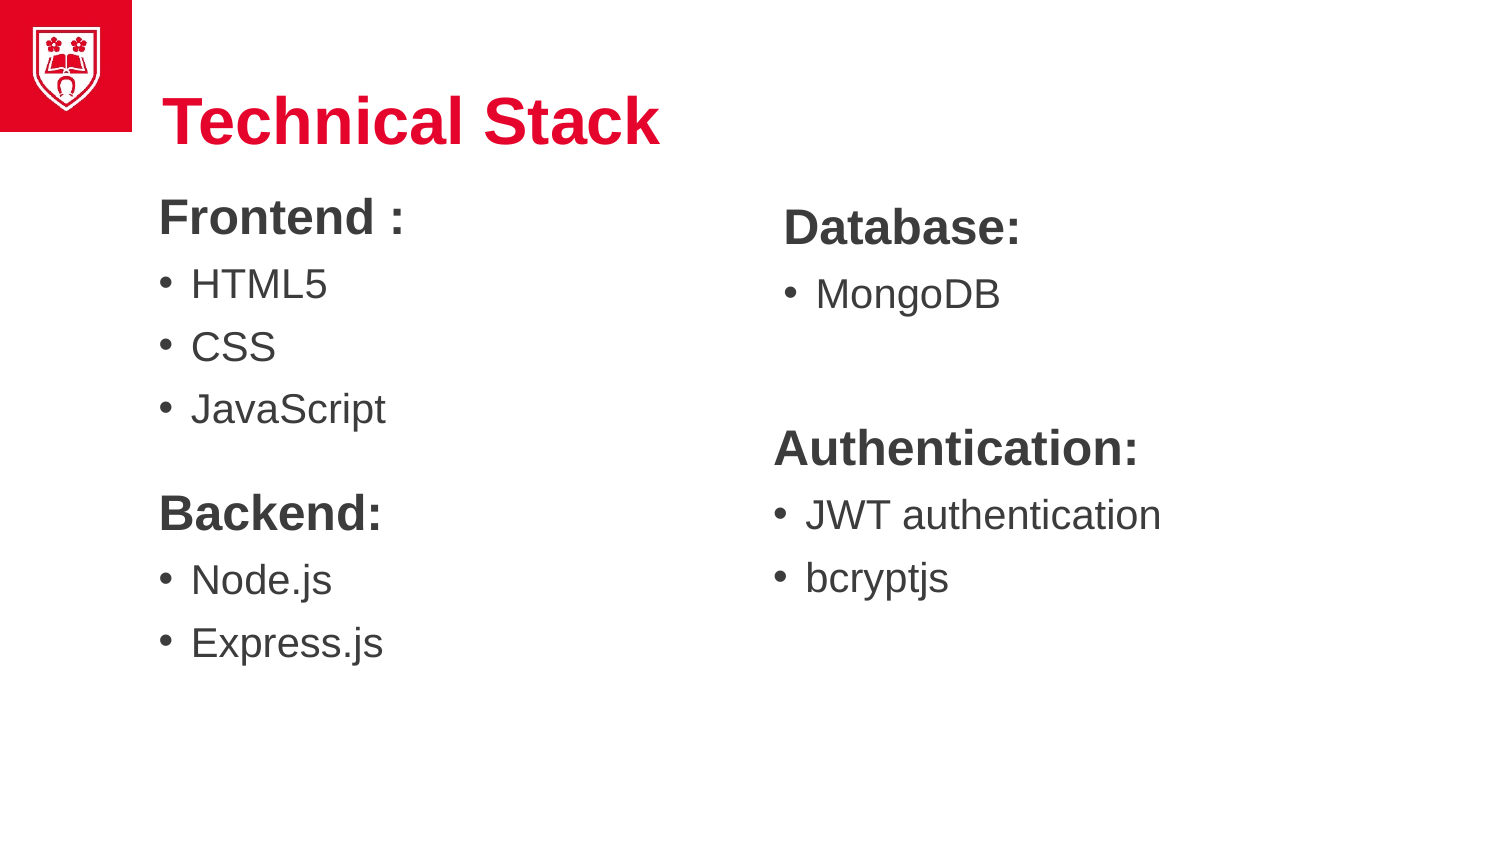

# Technical Stack
Frontend :
HTML5
CSS
JavaScript
Database:
MongoDB
Authentication:
JWT authentication
bcryptjs
Backend:
Node.js
Express.js